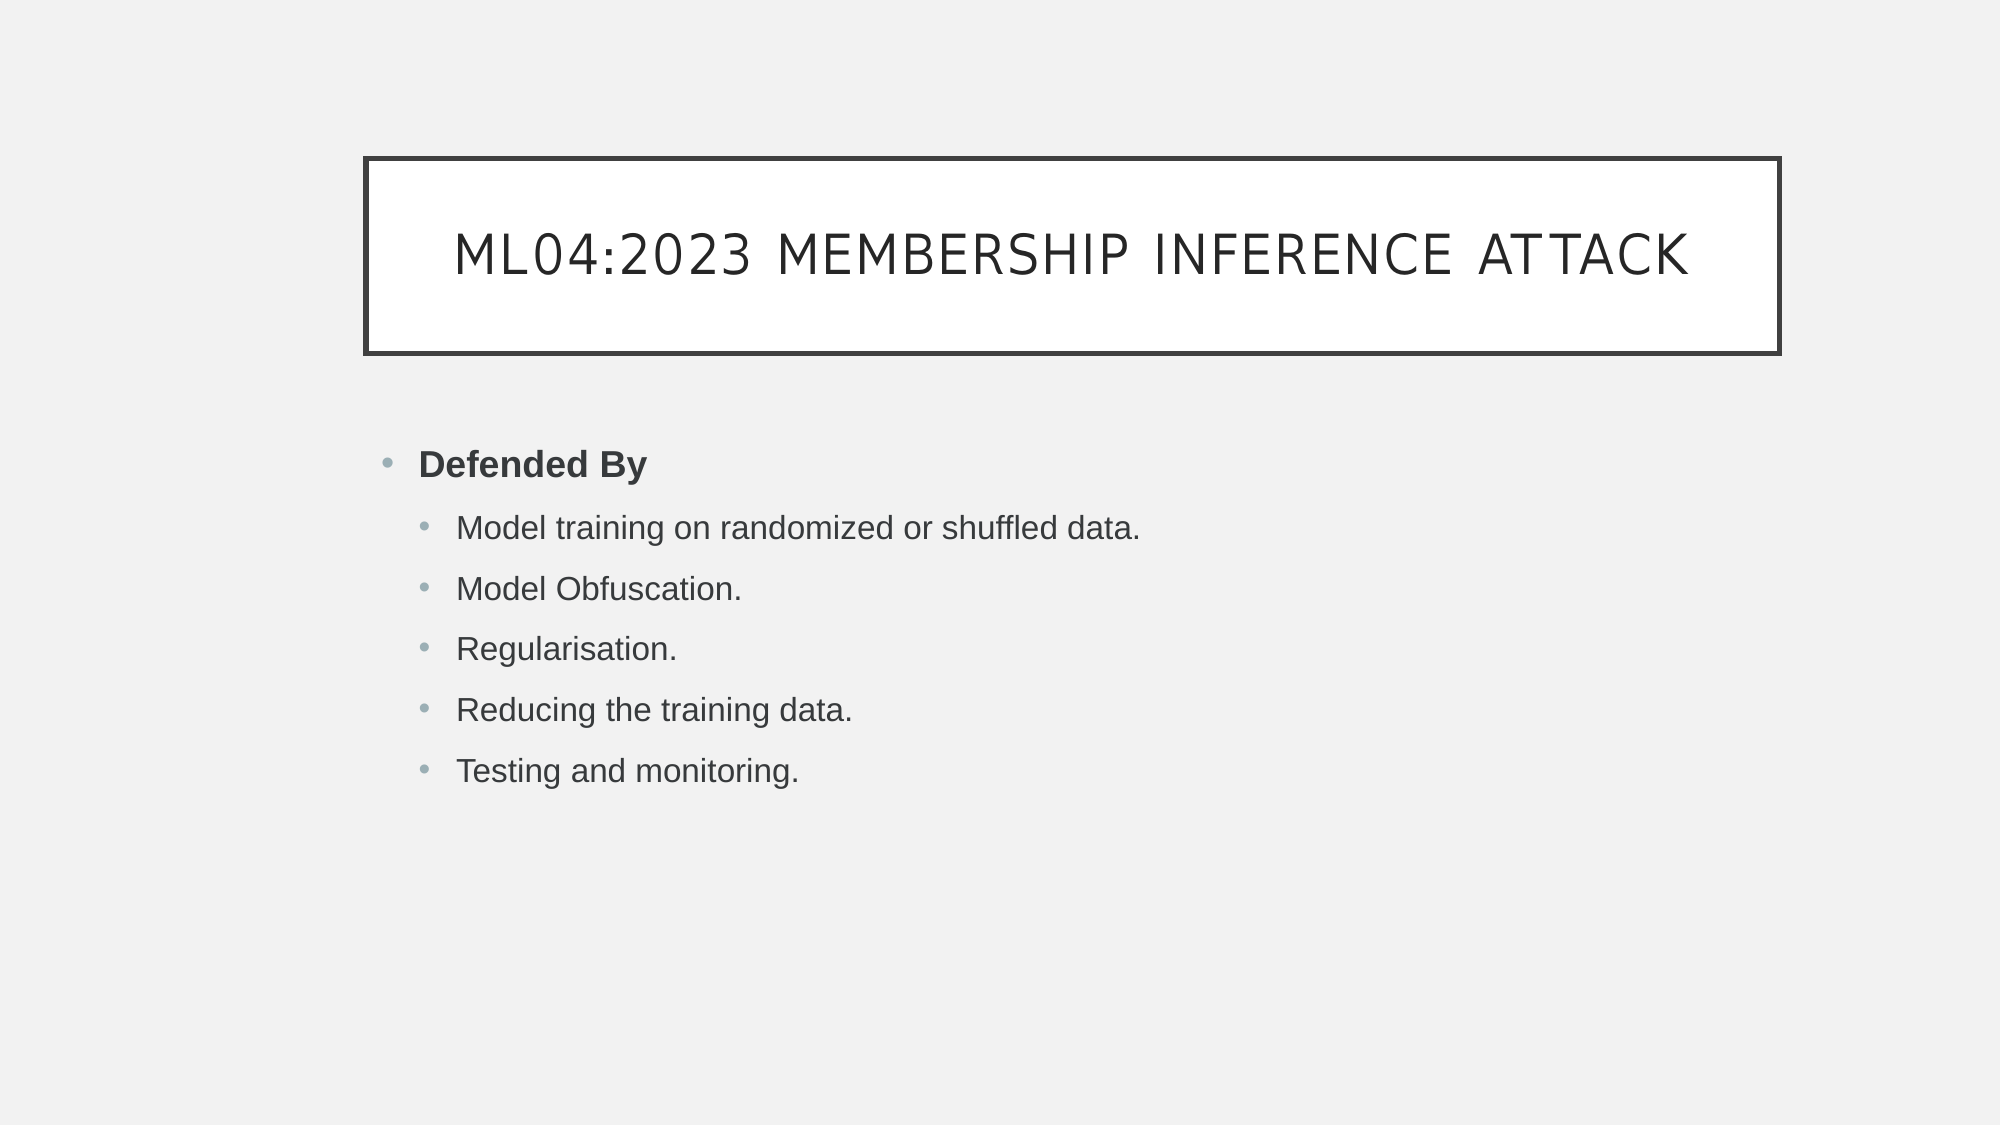

# ML04:2023 Membership Inference Attack
Defended By
Model training on randomized or shuffled data.
Model Obfuscation.
Regularisation.
Reducing the training data.
Testing and monitoring.